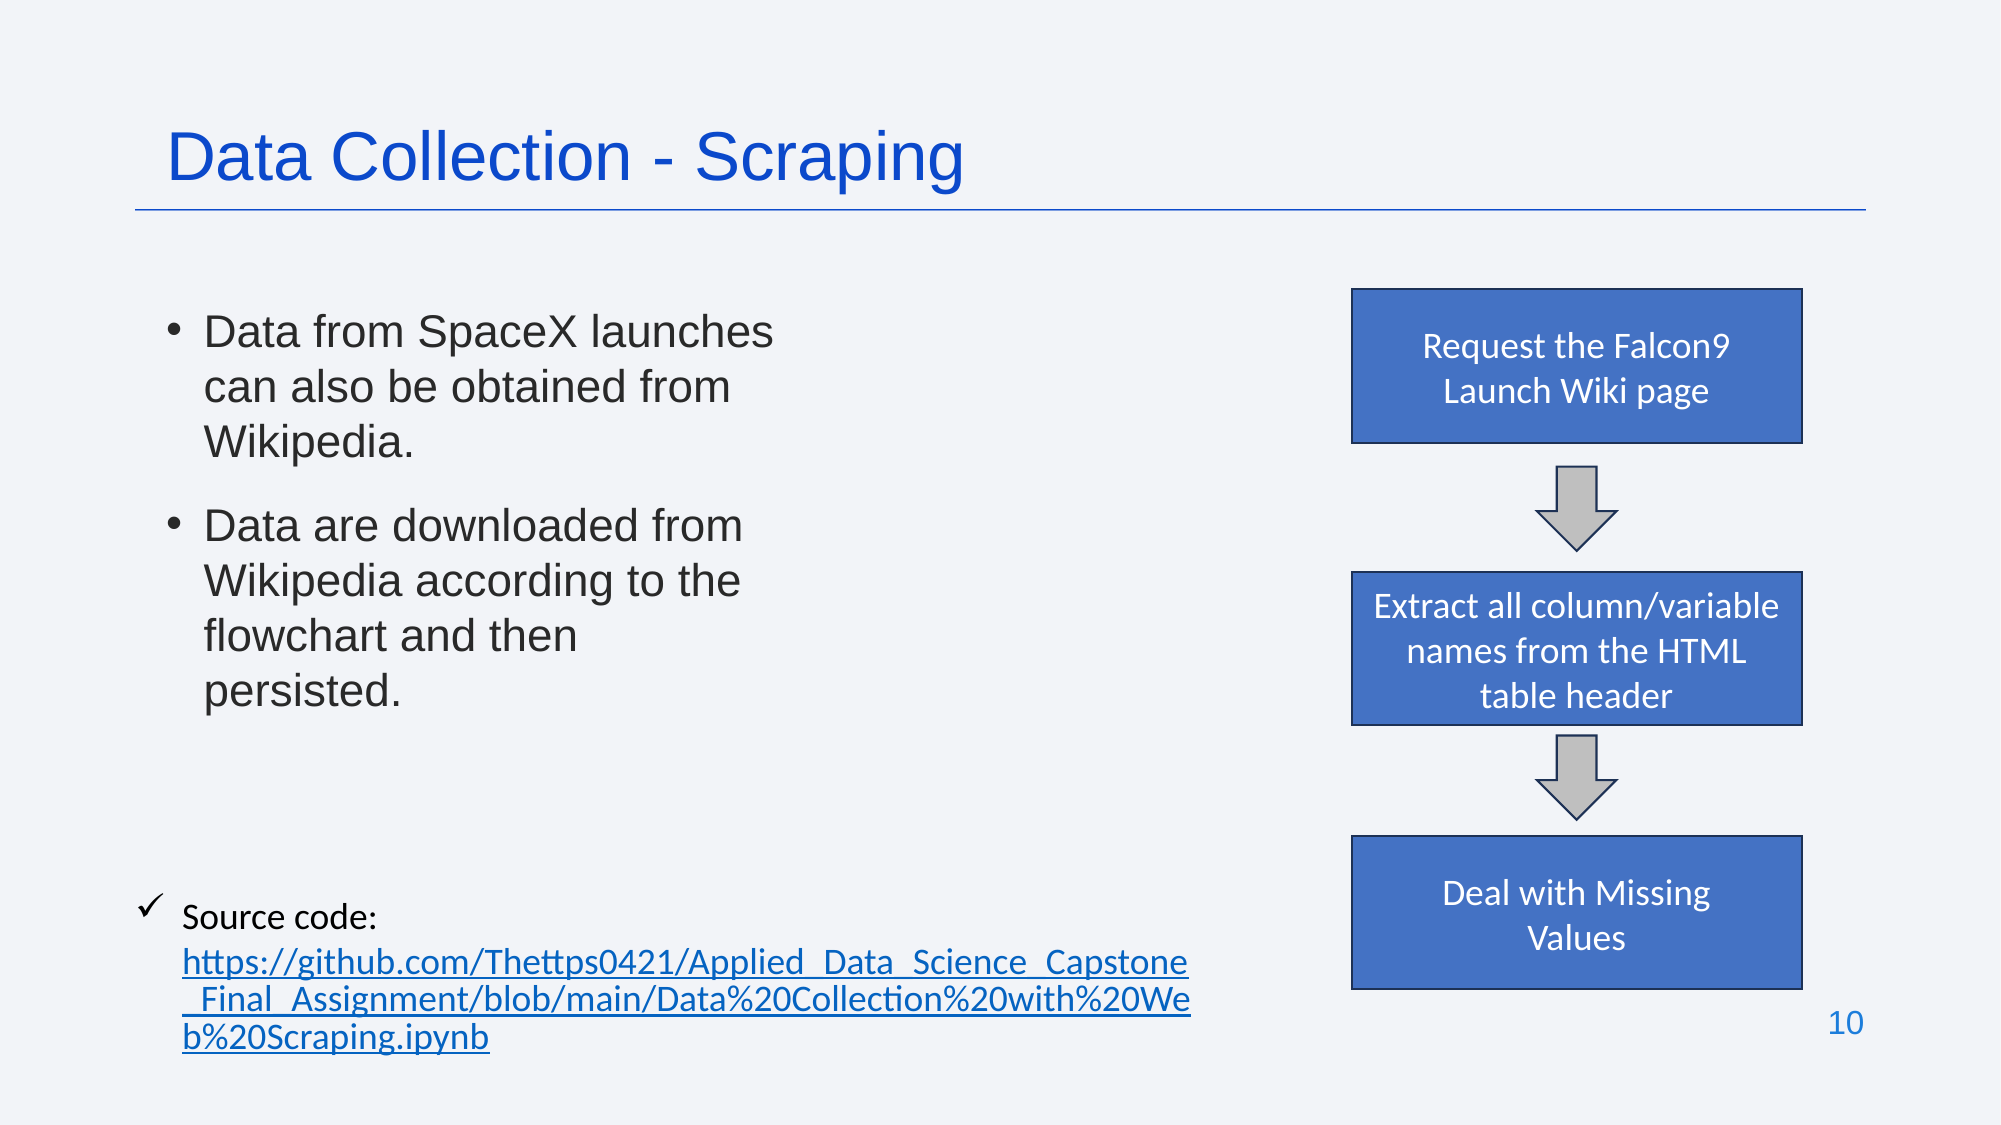

Data Collection - Scraping
Request the Falcon9
Launch Wiki page
Data from SpaceX launches can also be obtained from Wikipedia.
Data are downloaded from Wikipedia according to the flowchart and then persisted.

Extract all column/variable
names from the HTML
table header

Deal with Missing
Values
Source code: https://github.com/Thettps0421/Applied_Data_Science_Capstone_Final_Assignment/blob/main/Data%20Collection%20with%20Web%20Scraping.ipynb
10